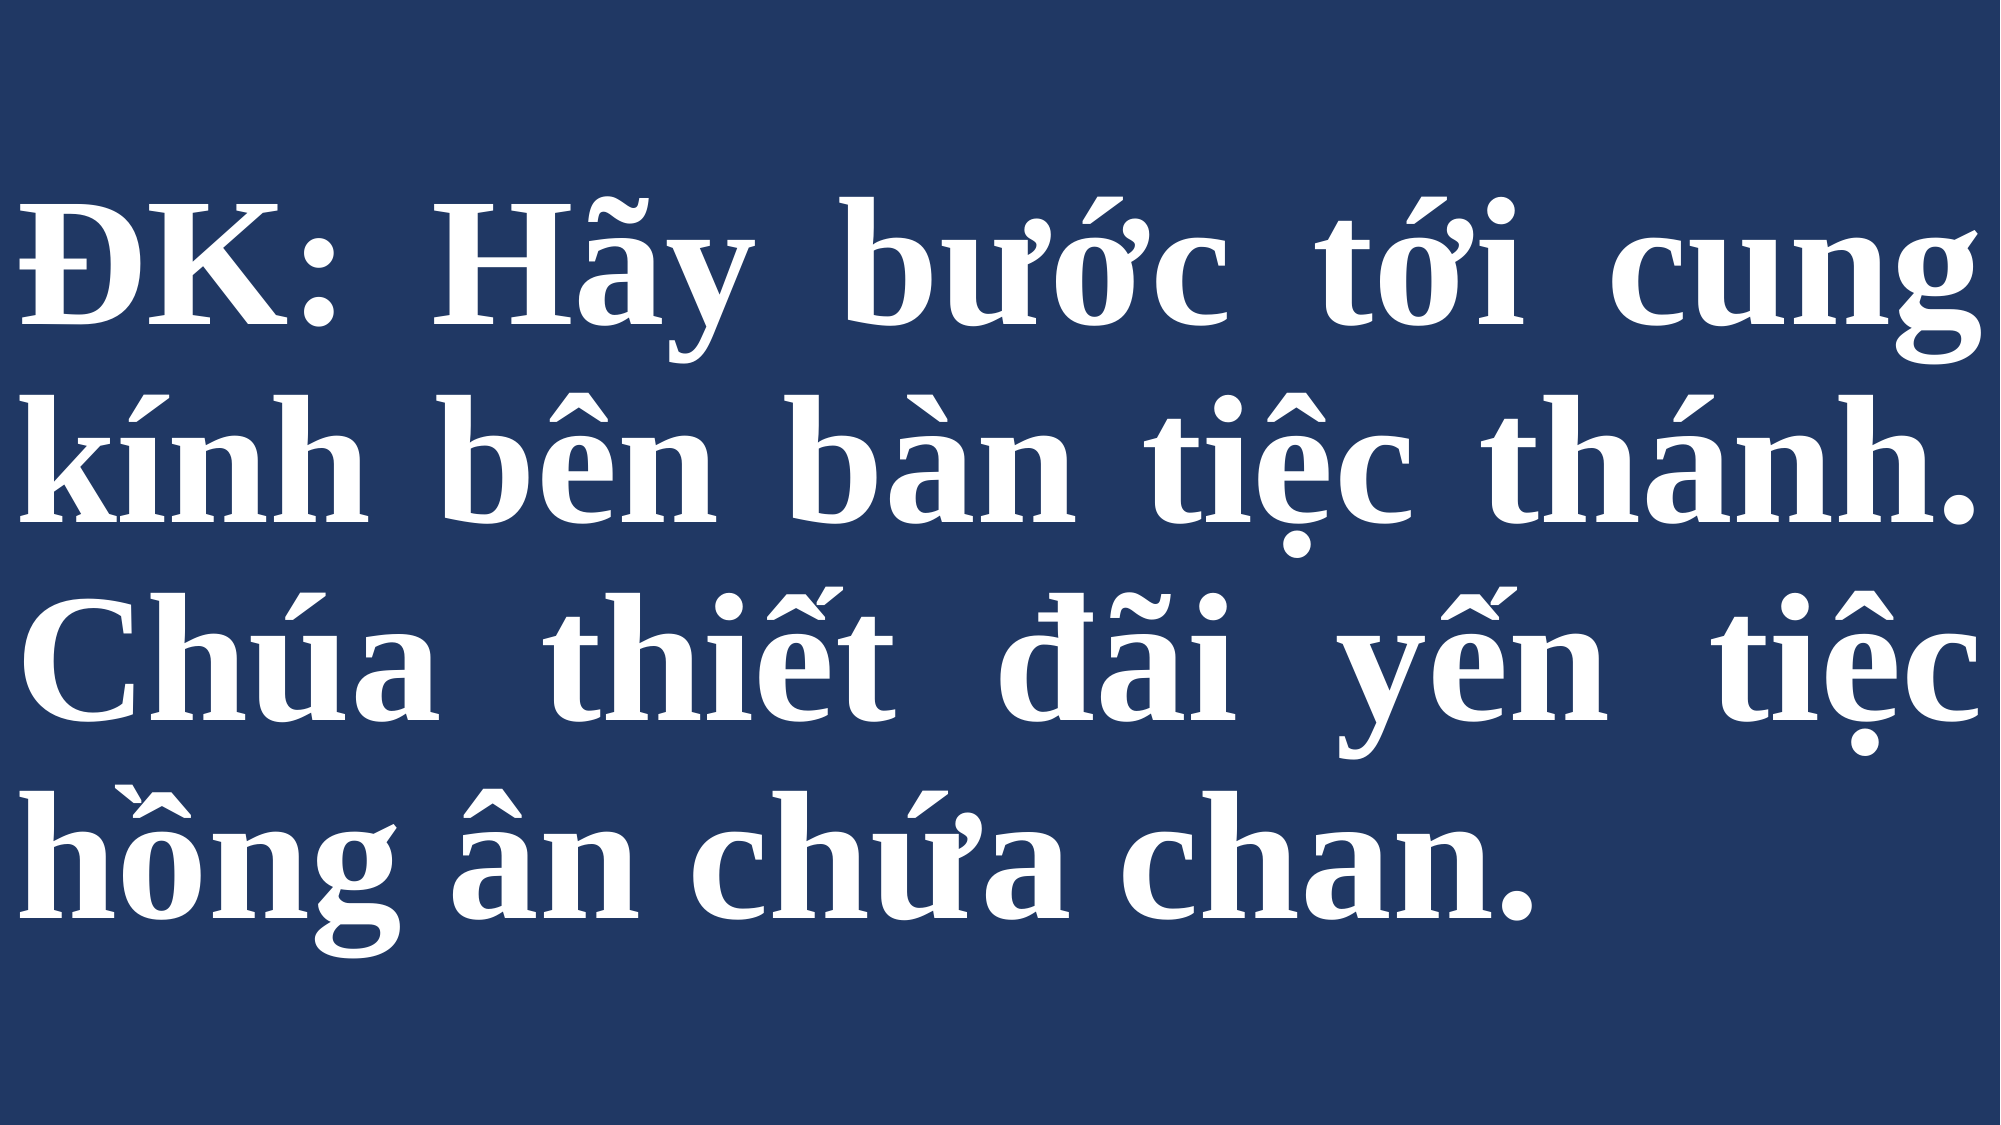

# ĐK: Hãy bước tới cung kính bên bàn tiệc thánh. Chúa thiết đãi yến tiệc hồng ân chứa chan.